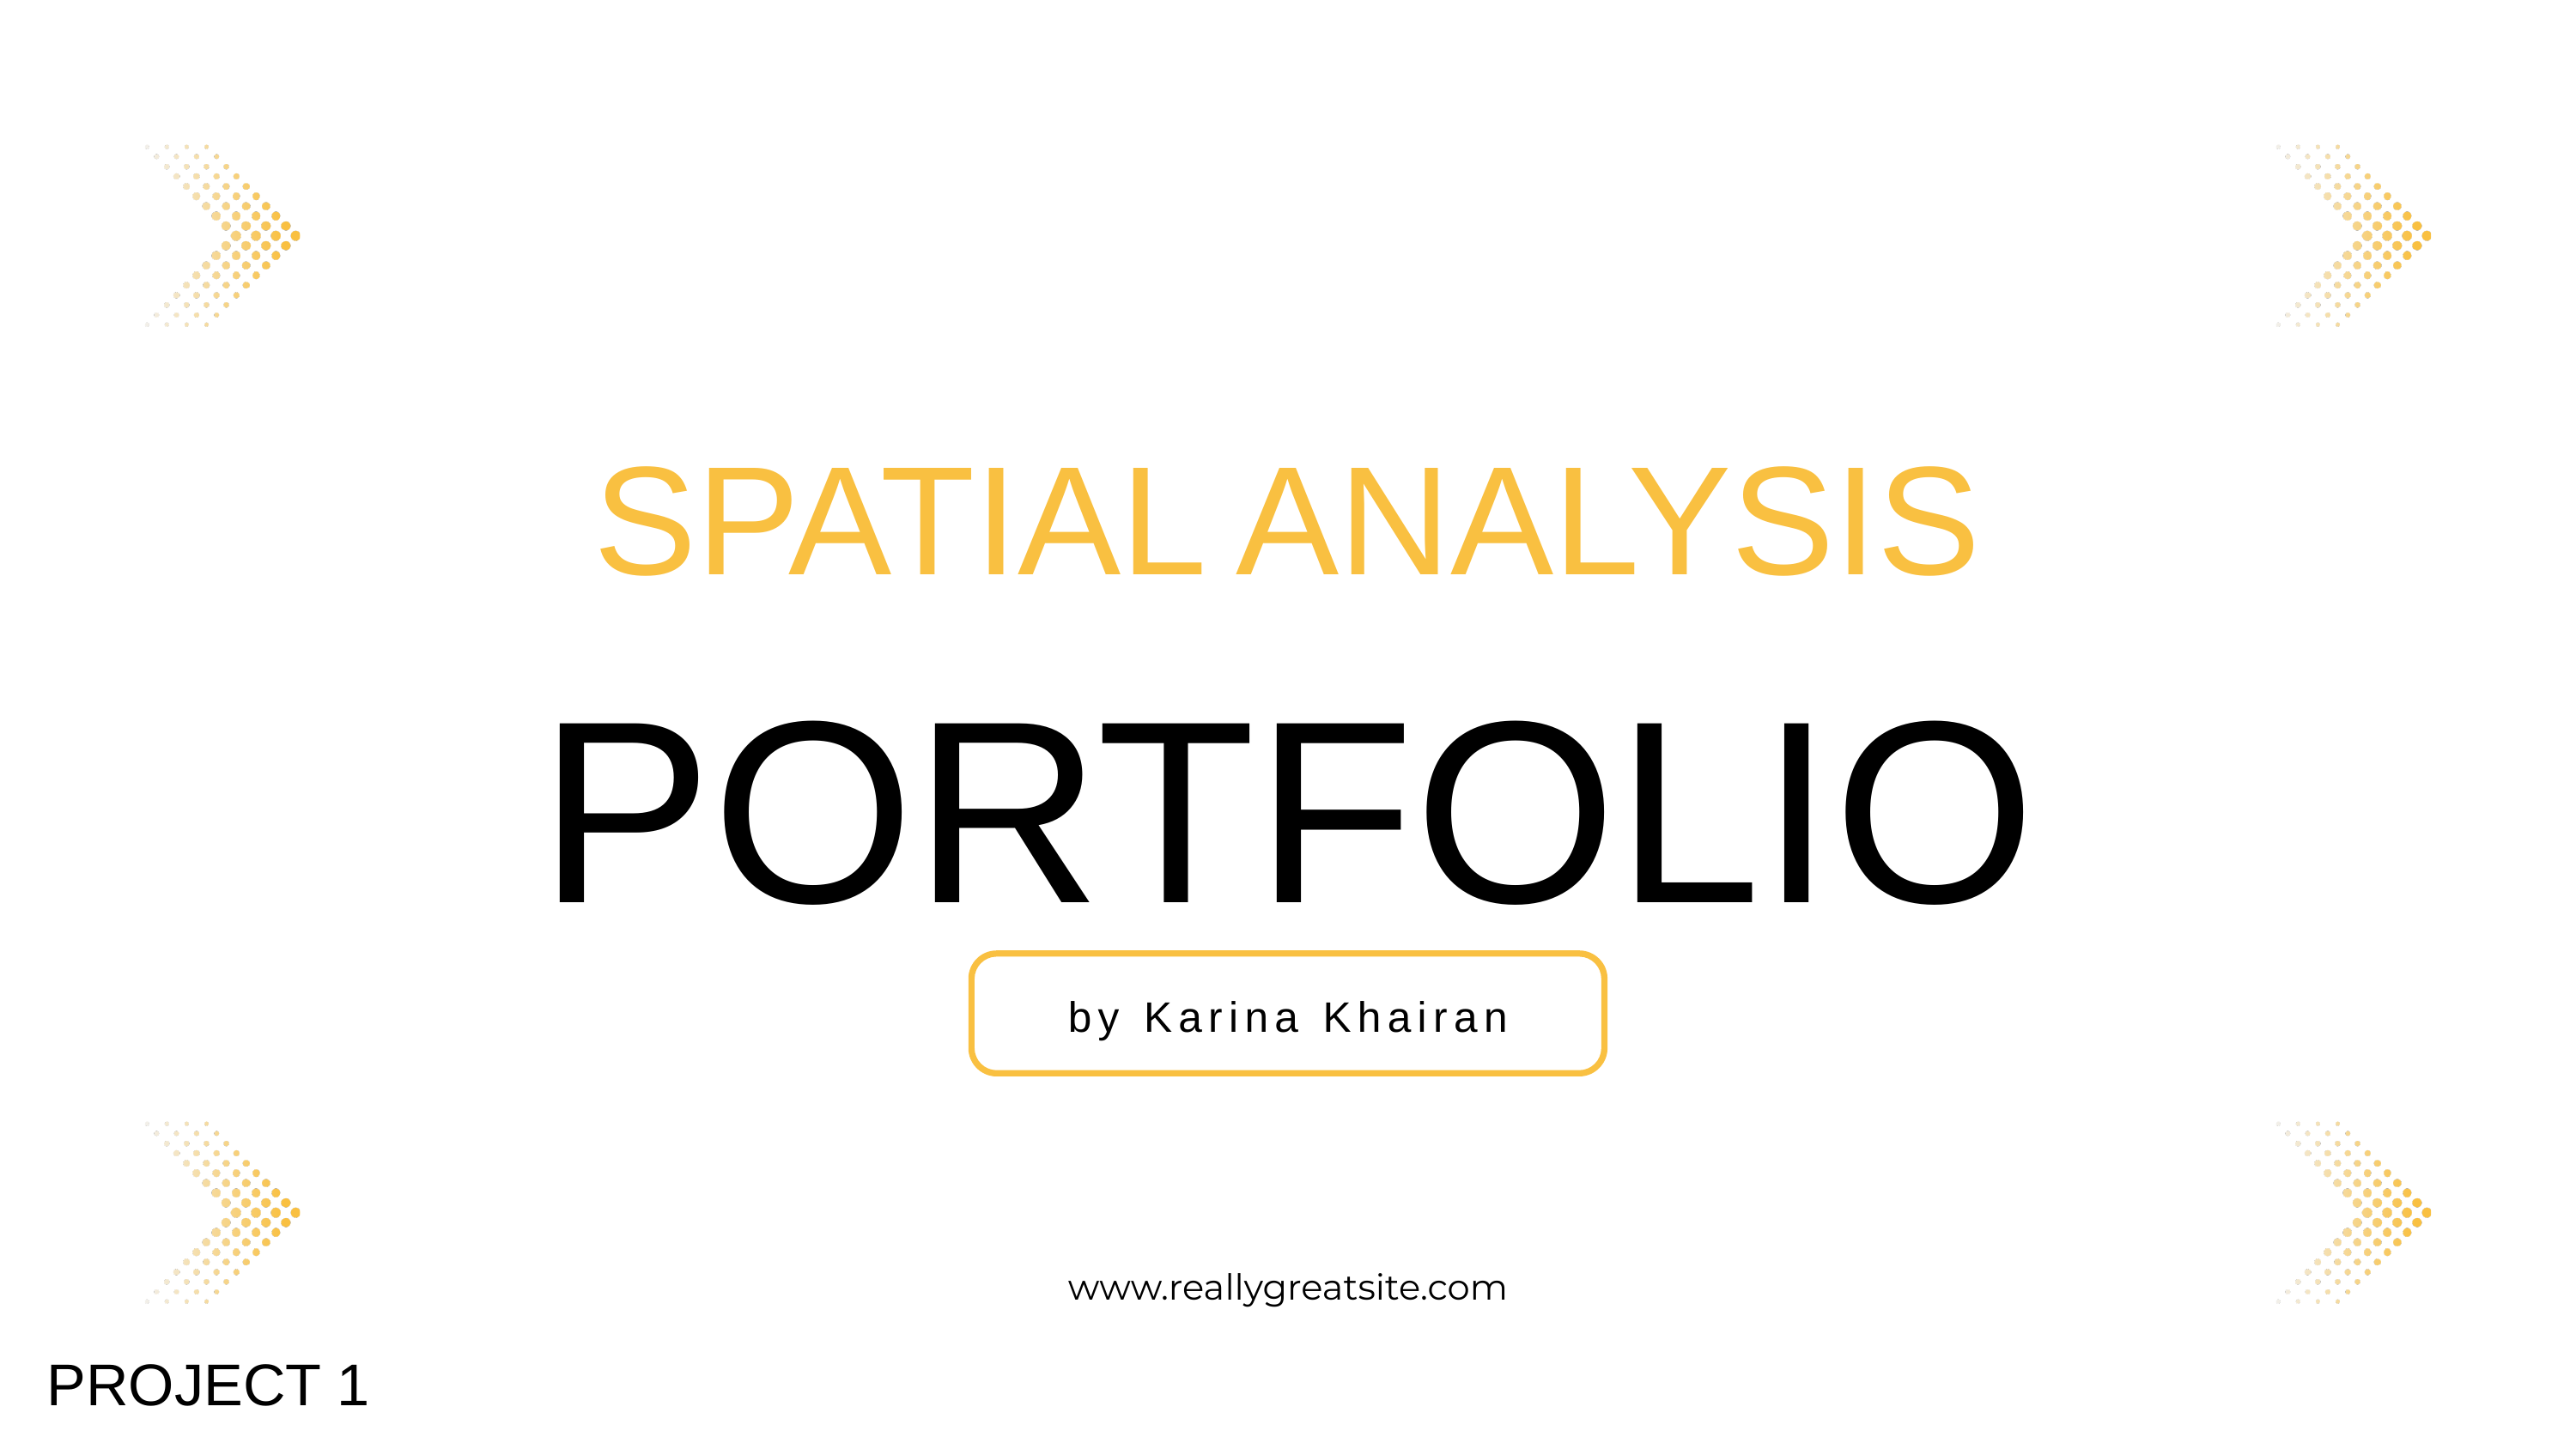

SPATIAL ANALYSIS
PORTFOLIO

by Karina Khairan

www.reallygreatsite.com
PROJECT 1